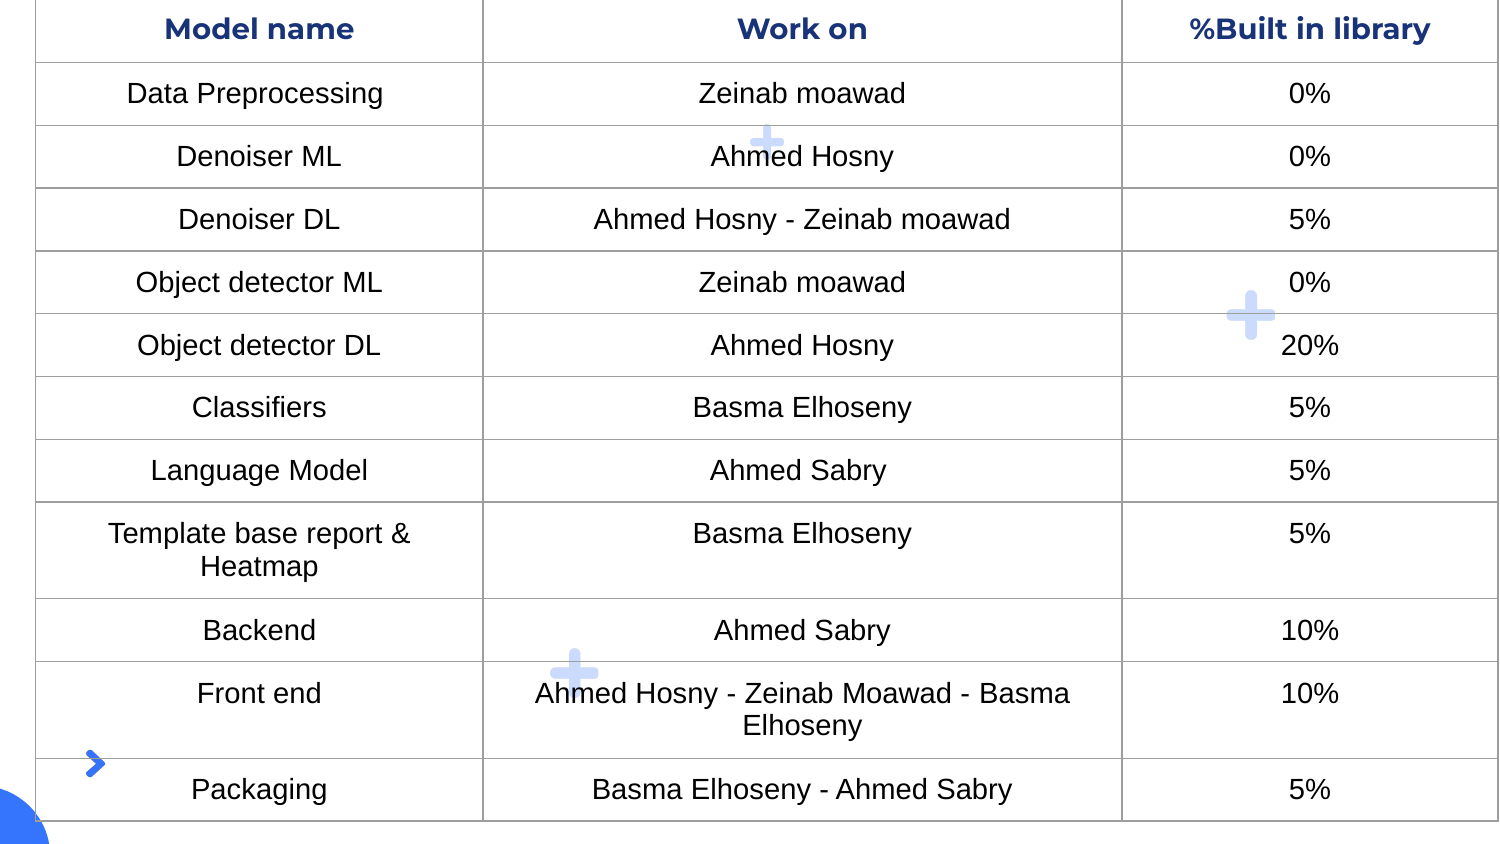

| Model name | Work on | %Built in library |
| --- | --- | --- |
| Data Preprocessing | Zeinab moawad | 0% |
| Denoiser ML | Ahmed Hosny | 0% |
| Denoiser DL | Ahmed Hosny - Zeinab moawad | 5% |
| Object detector ML | Zeinab moawad | 0% |
| Object detector DL | Ahmed Hosny | 20% |
| Classifiers | Basma Elhoseny | 5% |
| Language Model | Ahmed Sabry | 5% |
| Template base report & Heatmap | Basma Elhoseny | 5% |
| Backend | Ahmed Sabry | 10% |
| Front end | Ahmed Hosny - Zeinab Moawad - Basma Elhoseny | 10% |
| Packaging | Basma Elhoseny - Ahmed Sabry | 5% |